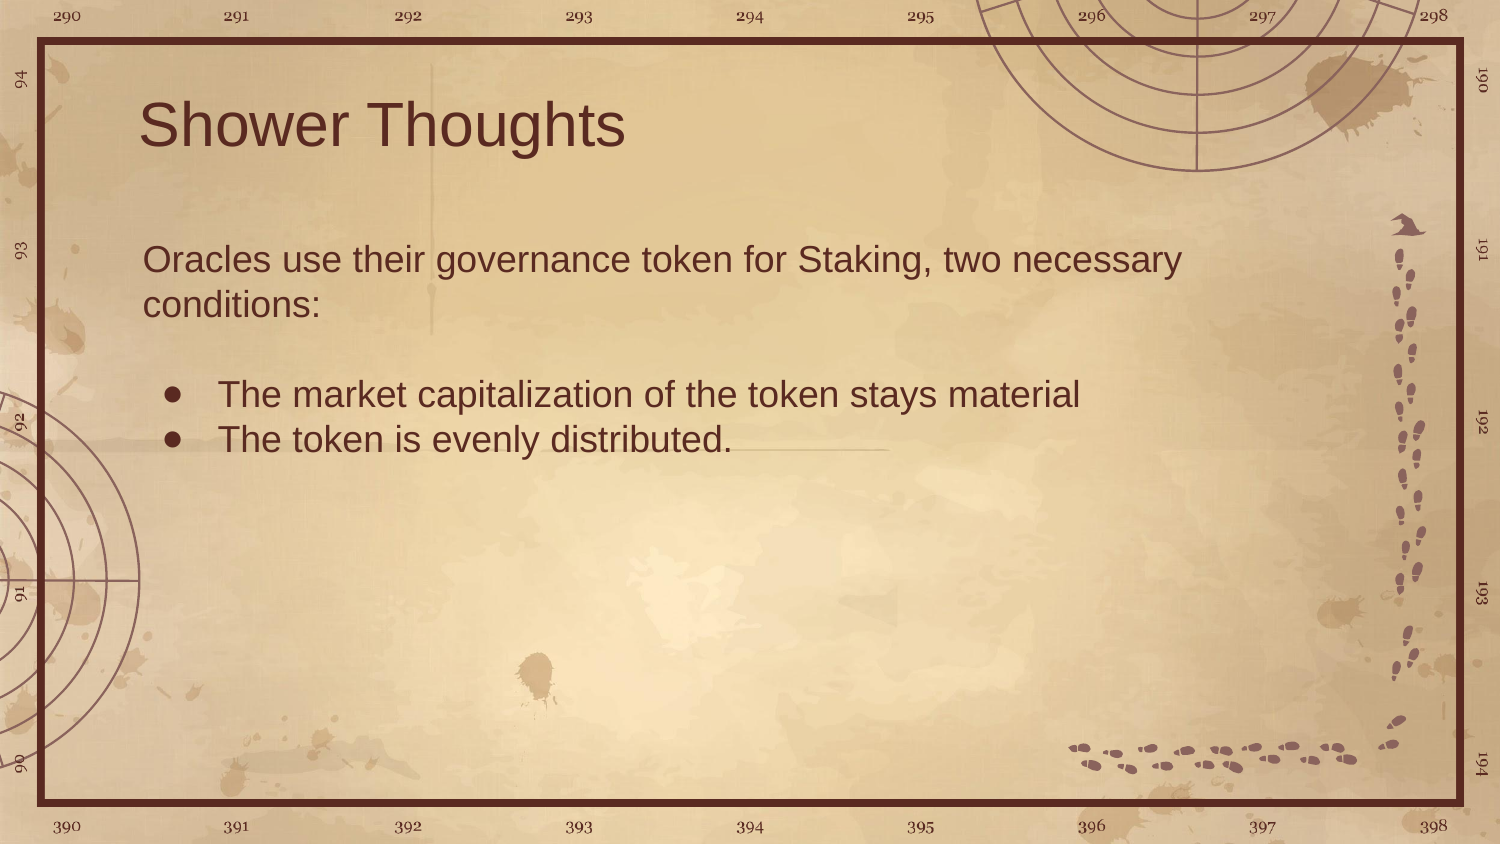

# Shower Thoughts

Oracles use their governance token for Staking, two necessary conditions:

The market capitalization of the token stays material
The token is evenly distributed.